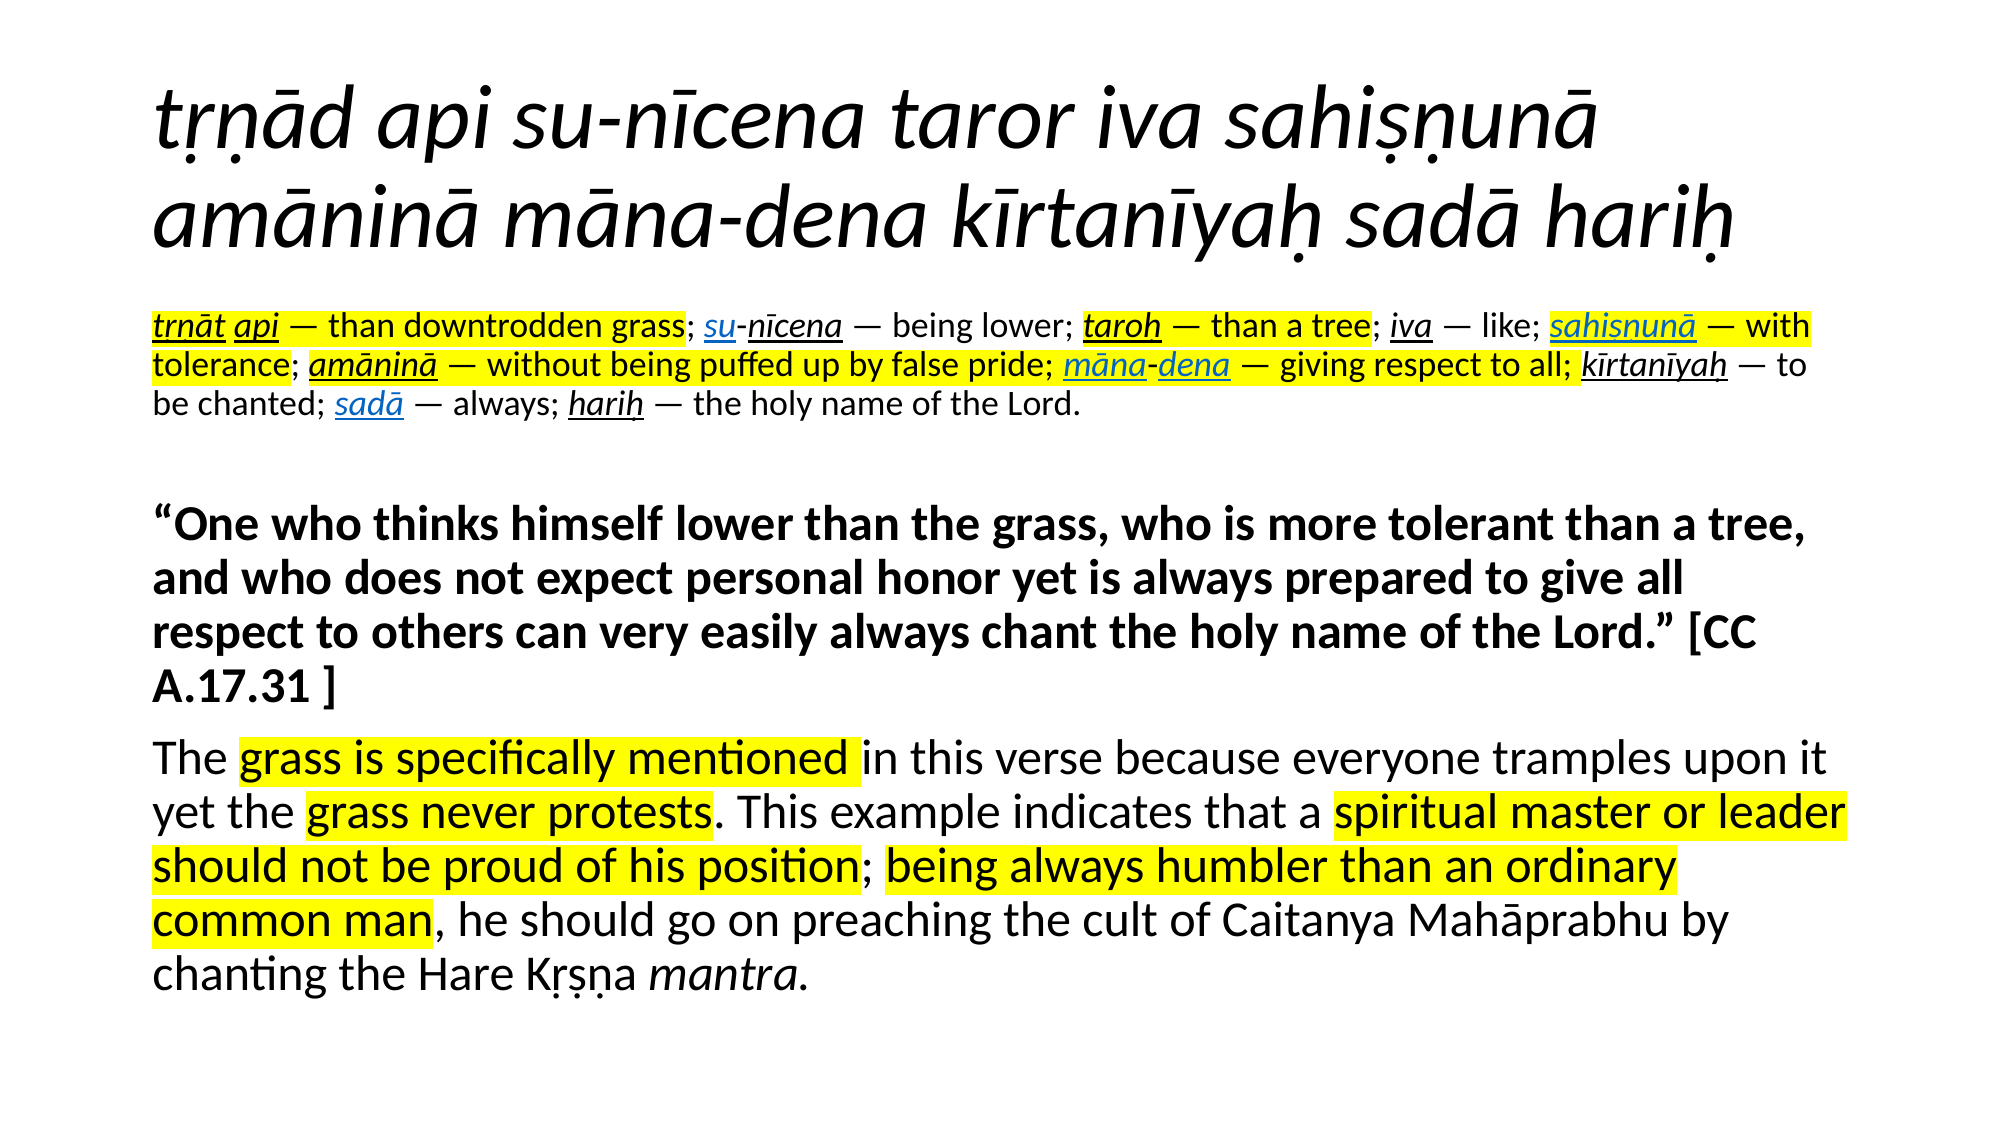

# tṛṇād api su-nīcena taror iva sahiṣṇunā amāninā māna-dena kīrtanīyaḥ sadā hariḥ
tṛṇāt api — than downtrodden grass; su-nīcena — being lower; taroḥ — than a tree; iva — like; sahiṣṇunā — with tolerance; amāninā — without being puffed up by false pride; māna-dena — giving respect to all; kīrtanīyaḥ — to be chanted; sadā — always; hariḥ — the holy name of the Lord.

“One who thinks himself lower than the grass, who is more tolerant than a tree, and who does not expect personal honor yet is always prepared to give all respect to others can very easily always chant the holy name of the Lord.” [CC A.17.31 ]
The grass is specifically mentioned in this verse because everyone tramples upon it yet the grass never protests. This example indicates that a spiritual master or leader should not be proud of his position; being always humbler than an ordinary common man, he should go on preaching the cult of Caitanya Mahāprabhu by chanting the Hare Kṛṣṇa mantra.